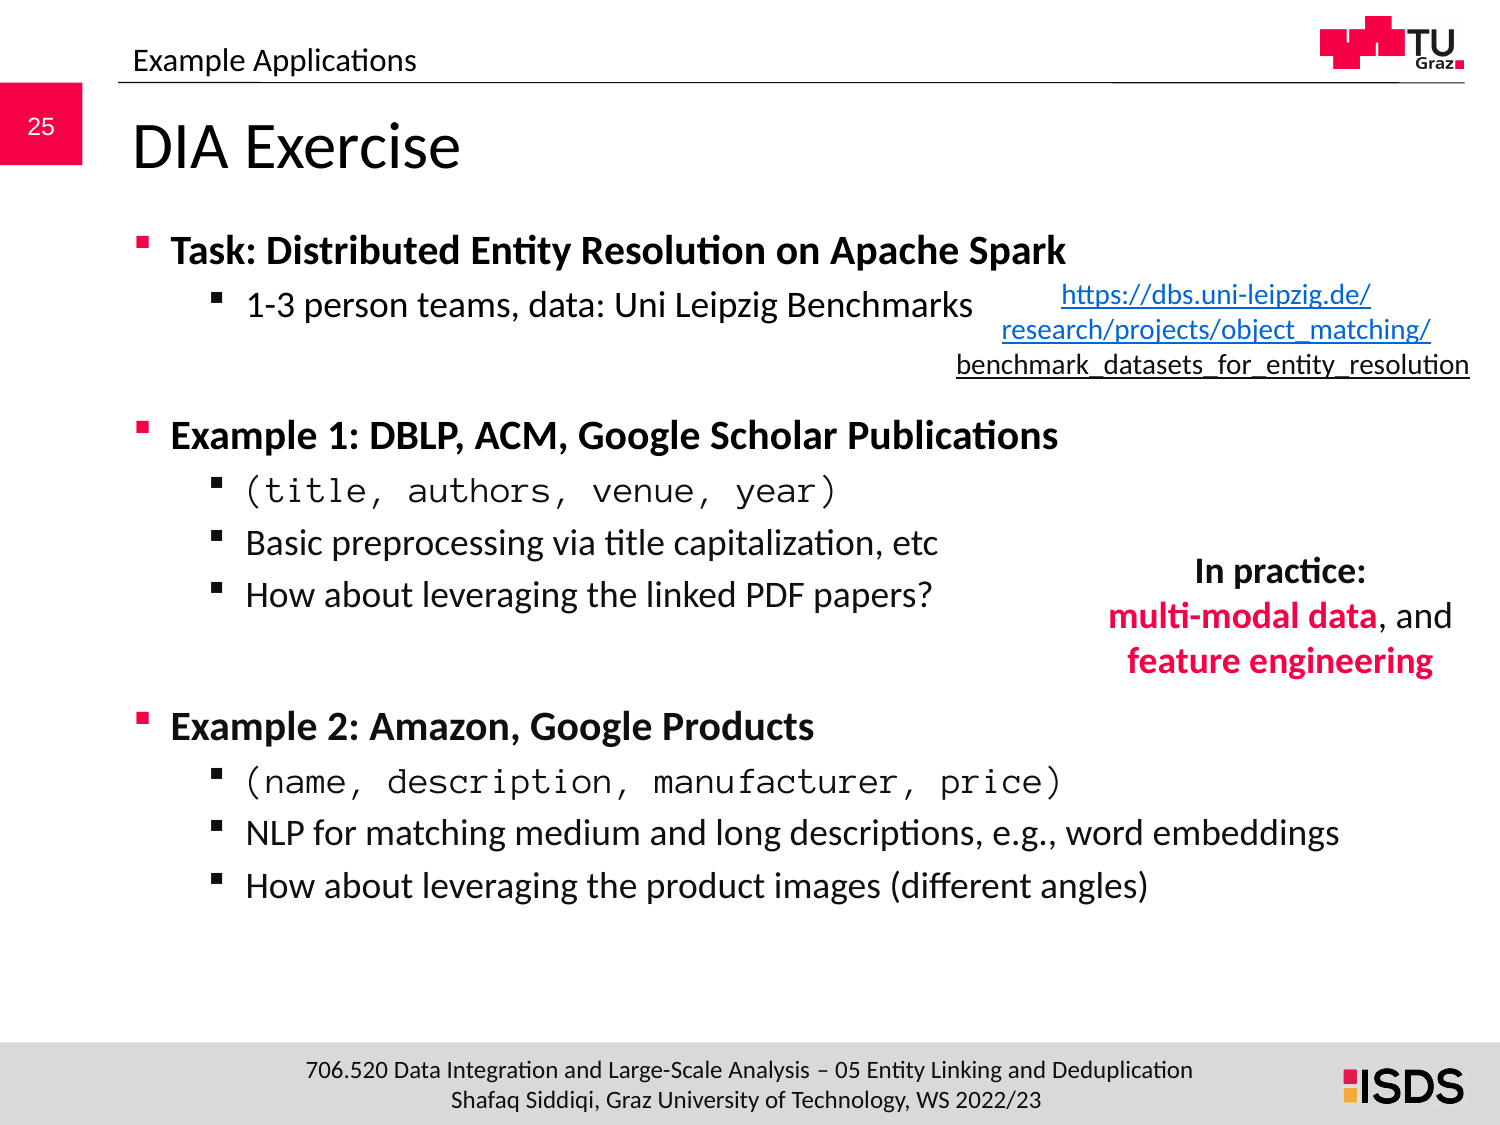

Example Applications
# DIA Exercise
Task: Distributed Entity Resolution on Apache Spark
1-3 person teams, data: Uni Leipzig Benchmarks

Example 1: DBLP, ACM, Google Scholar Publications
(title, authors, venue, year)
Basic preprocessing via title capitalization, etc
How about leveraging the linked PDF papers?

Example 2: Amazon, Google Products
(name, description, manufacturer, price)
NLP for matching medium and long descriptions, e.g., word embeddings
How about leveraging the product images (different angles)
https://dbs.uni-leipzig.de/
research/projects/object_matching/
benchmark_datasets_for_entity_resolution
In practice:
multi-modal data, and feature engineering